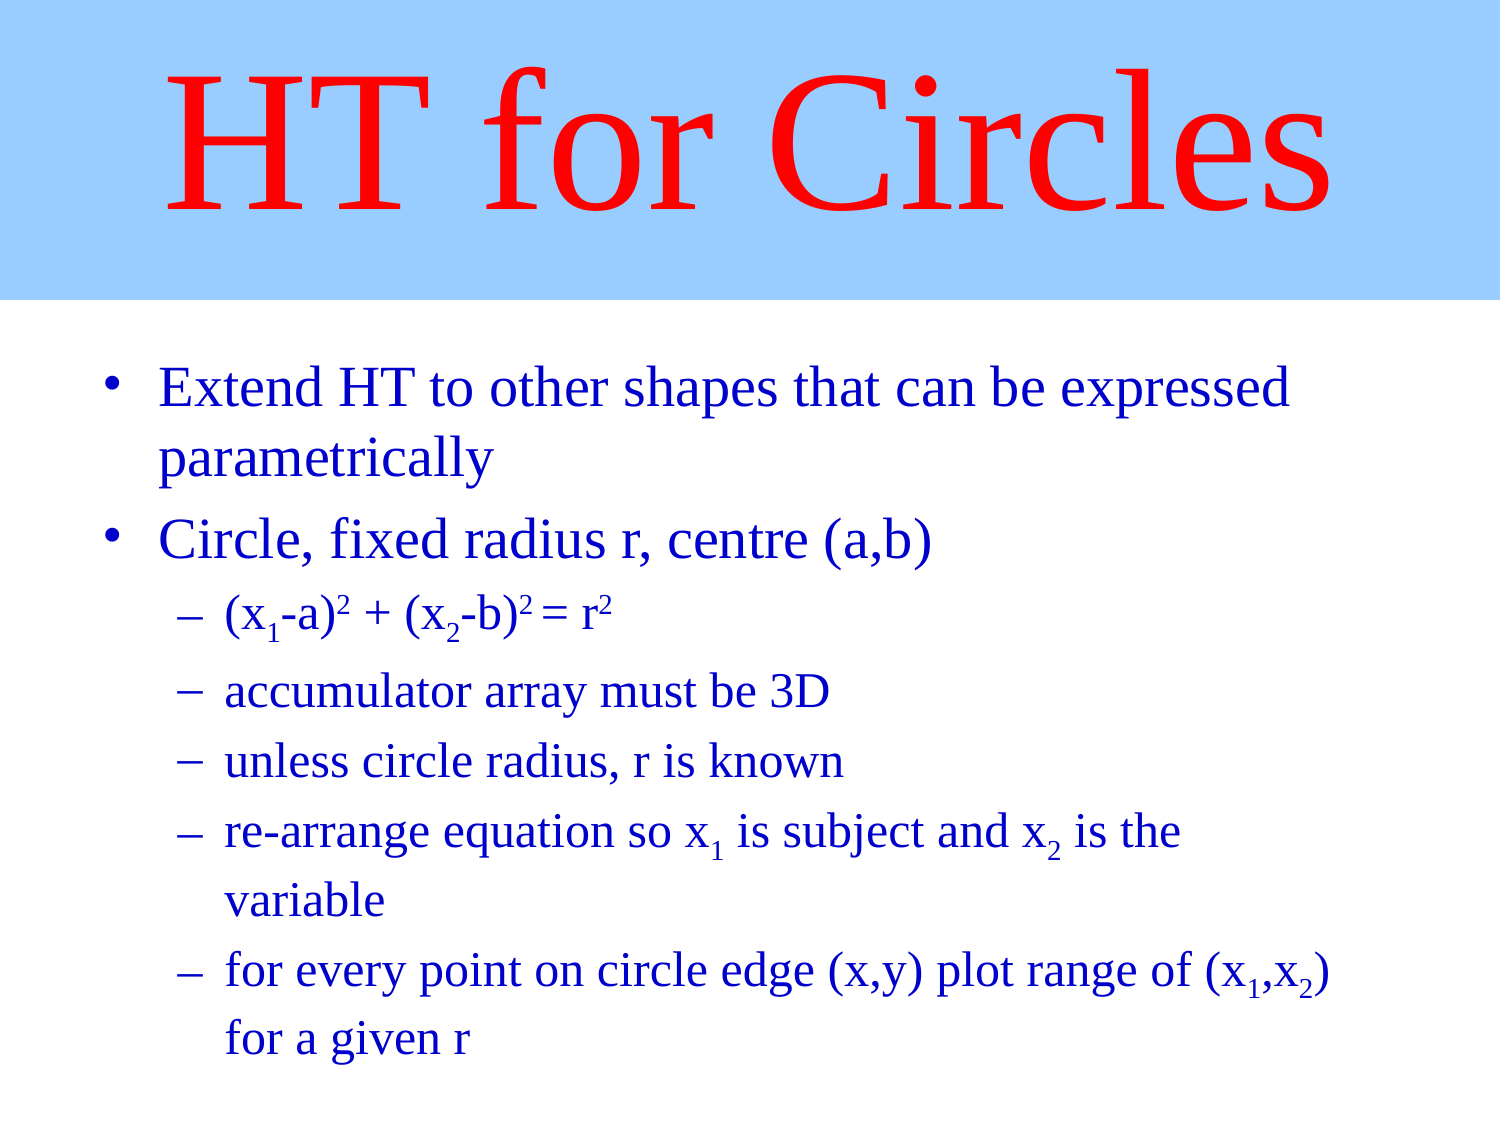

HT for Circles
Extend HT to other shapes that can be expressed parametrically
Circle, fixed radius r, centre (a,b)
(x1-a)2 + (x2-b)2 = r2
accumulator array must be 3D
unless circle radius, r is known
re-arrange equation so x1 is subject and x2 is the variable
for every point on circle edge (x,y) plot range of (x1,x2) for a given r